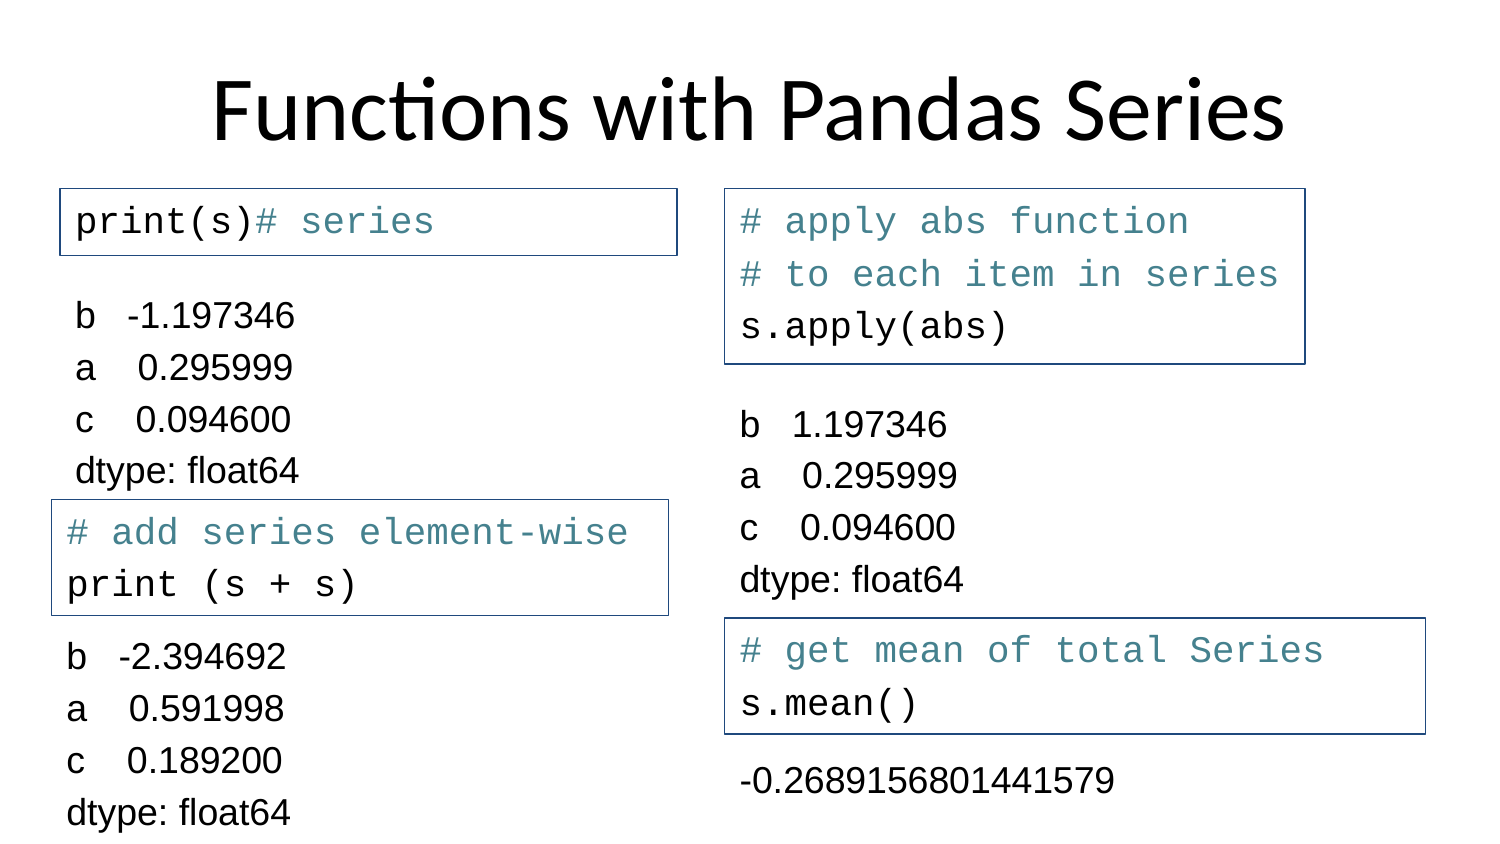

# Functions with Pandas Series
print(s)# series

# apply abs function
# to each item in series
s.apply(abs)
b   -1.197346
a    0.295999
c    0.094600
dtype: float64
b   1.197346
a    0.295999
c    0.094600
dtype: float64
# add series element-wise
print (s + s)
b   -2.394692
a    0.591998
c    0.189200
dtype: float64
# get mean of total Series
s.mean()
-0.2689156801441579